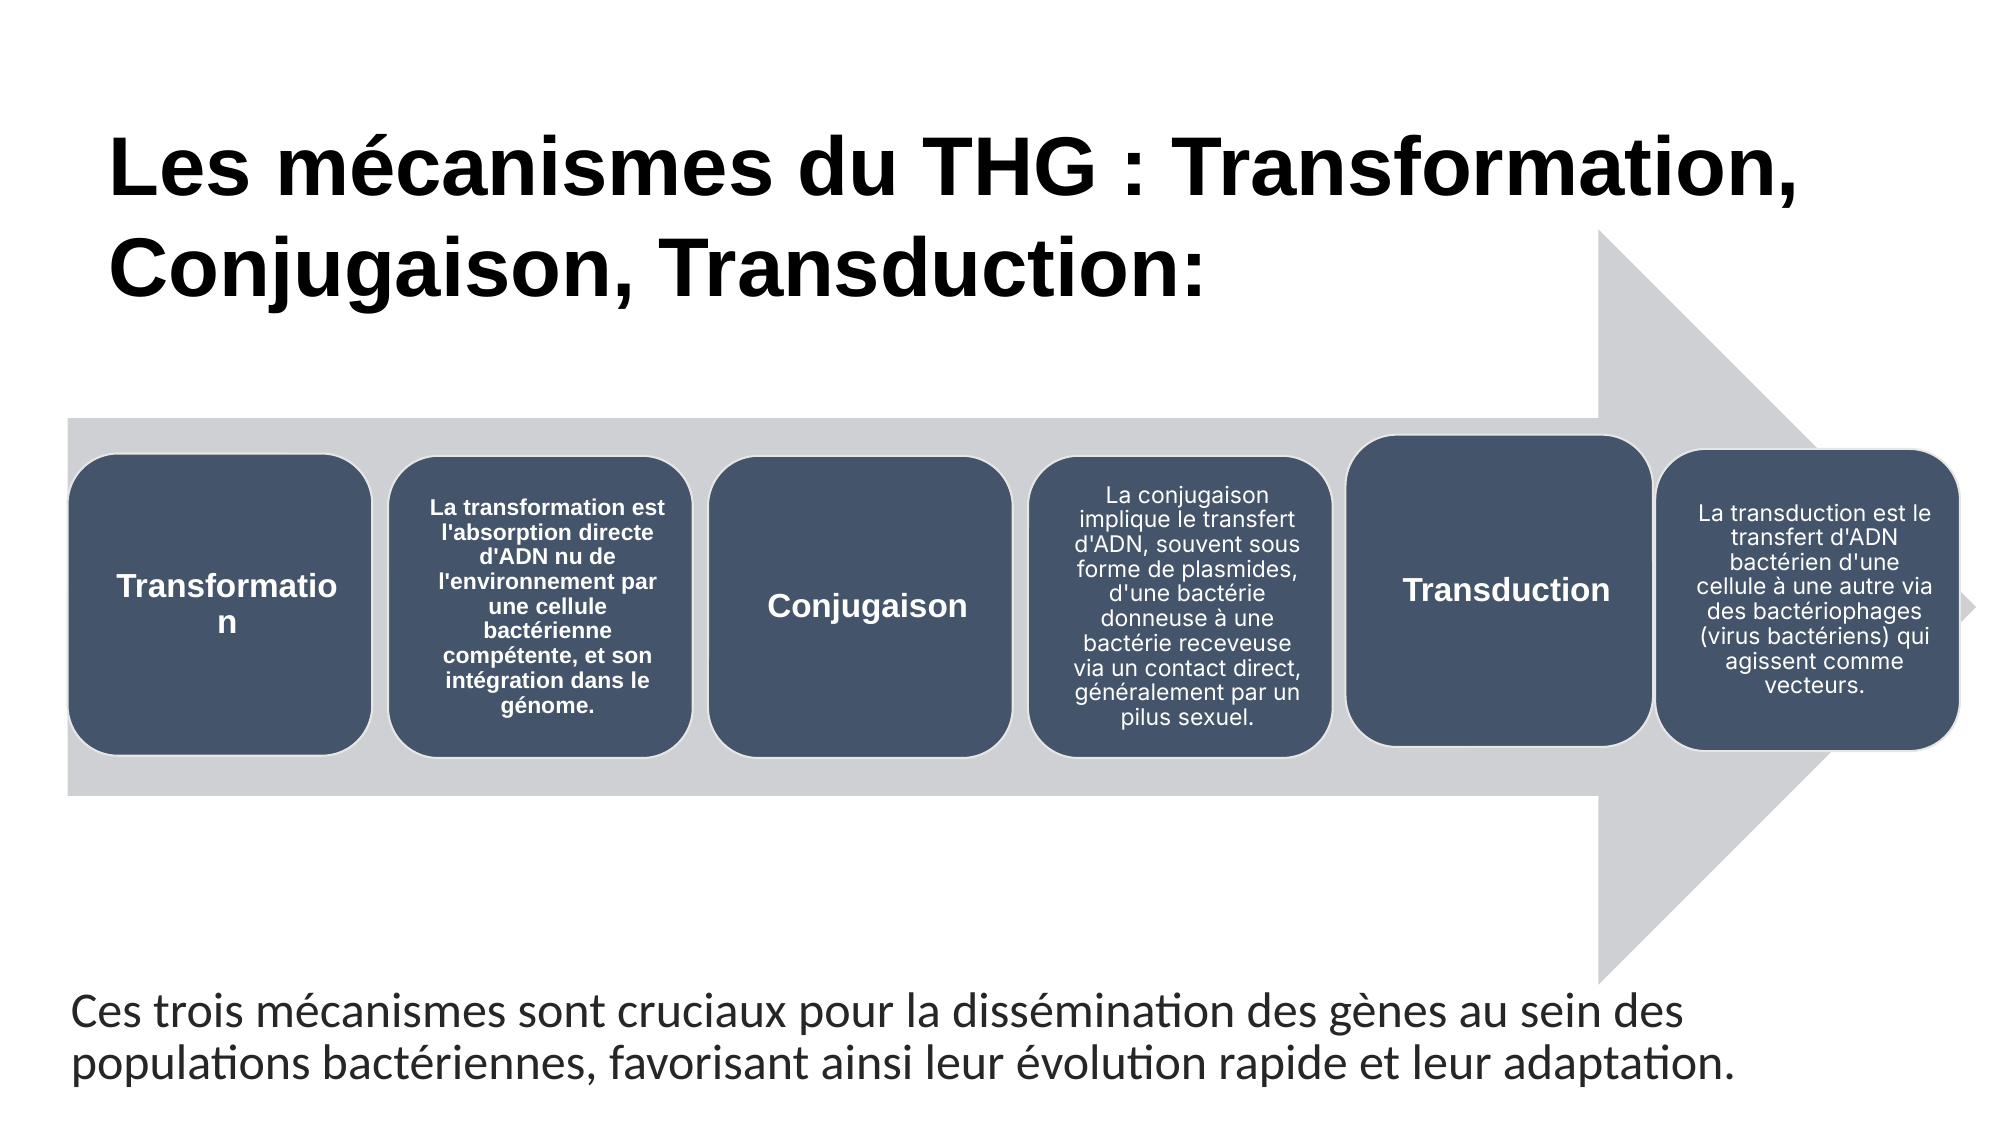

Les mécanismes du THG : Transformation, Conjugaison, Transduction:
Transformation
La transformation est l'absorption directe d'ADN nu de l'environnement par une cellule bactérienne compétente, et son intégration dans le génome.
Conjugaison
La conjugaison implique le transfert d'ADN, souvent sous forme de plasmides, d'une bactérie donneuse à une bactérie receveuse via un contact direct, généralement par un pilus sexuel.
La transduction est le transfert d'ADN bactérien d'une cellule à une autre via des bactériophages (virus bactériens) qui agissent comme vecteurs.
Transduction
Ces trois mécanismes sont cruciaux pour la dissémination des gènes au sein des populations bactériennes, favorisant ainsi leur évolution rapide et leur adaptation.